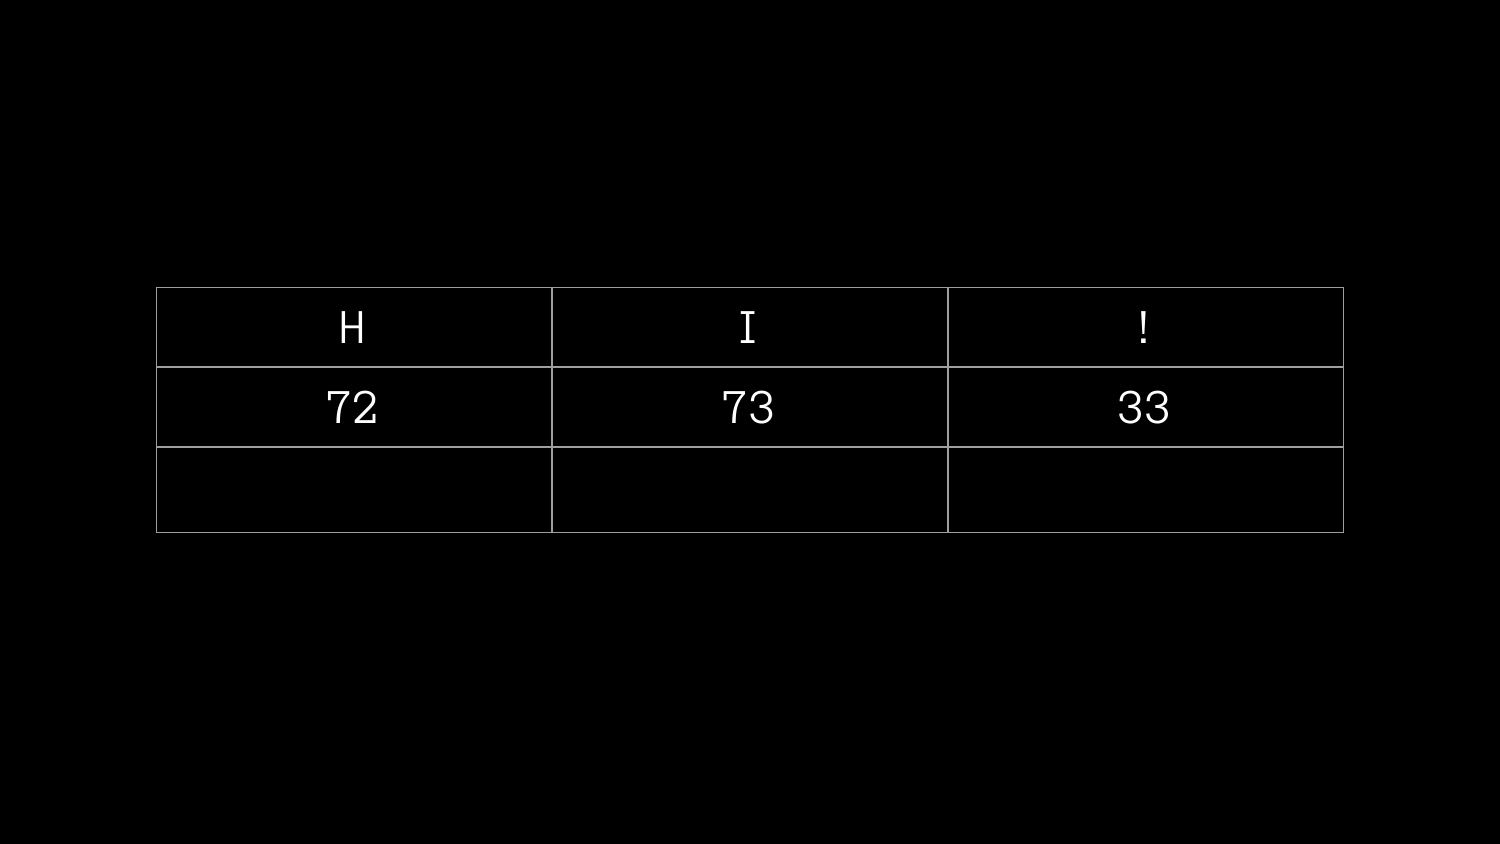

| H | I | ! |
| --- | --- | --- |
| 72 | 73 | 33 |
|  |  |  |